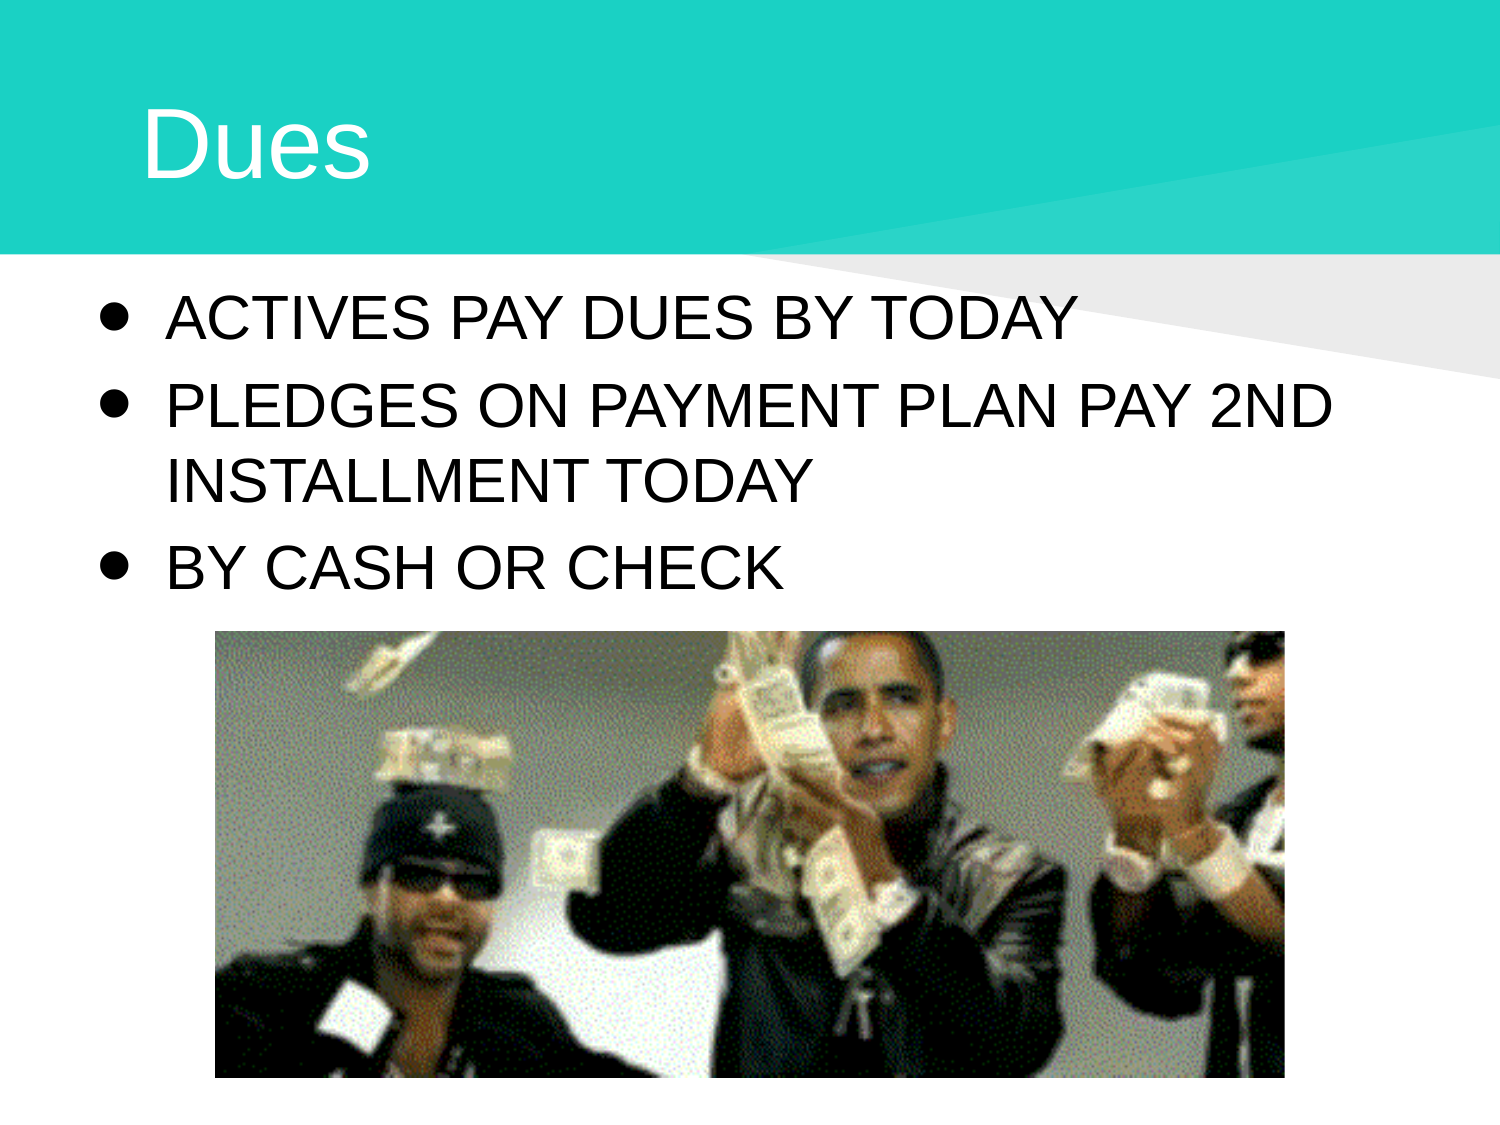

# Dues
ACTIVES PAY DUES BY TODAY
PLEDGES ON PAYMENT PLAN PAY 2ND INSTALLMENT TODAY
BY CASH OR CHECK